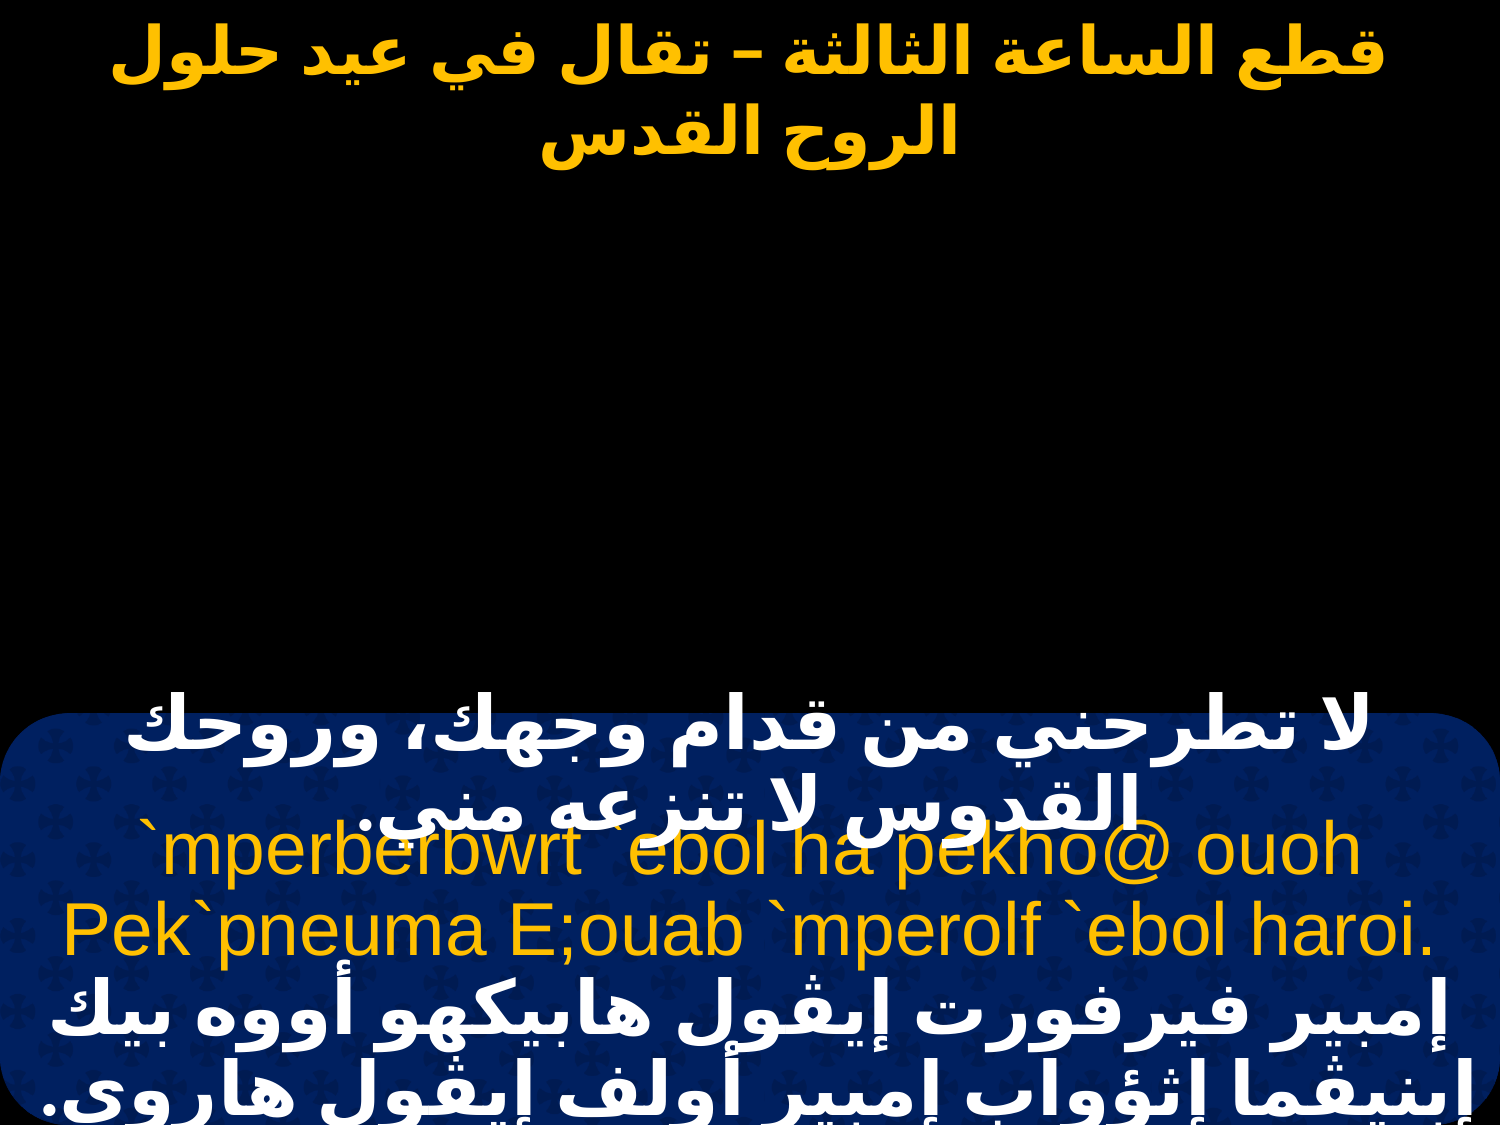

#
لا تطرحني من قدام وجهك، وروحك القدوس لا تنزعه مني.
`mperberbwrt `ebol ha pekho@ ouoh Pek`pneuma E;ouab `mperolf `ebol haroi.
إمبير فيرفورت إيڤول هابيكهو أووه بيك إبنيڤما إثؤواب إمبير أولف إيڤول هاروى.